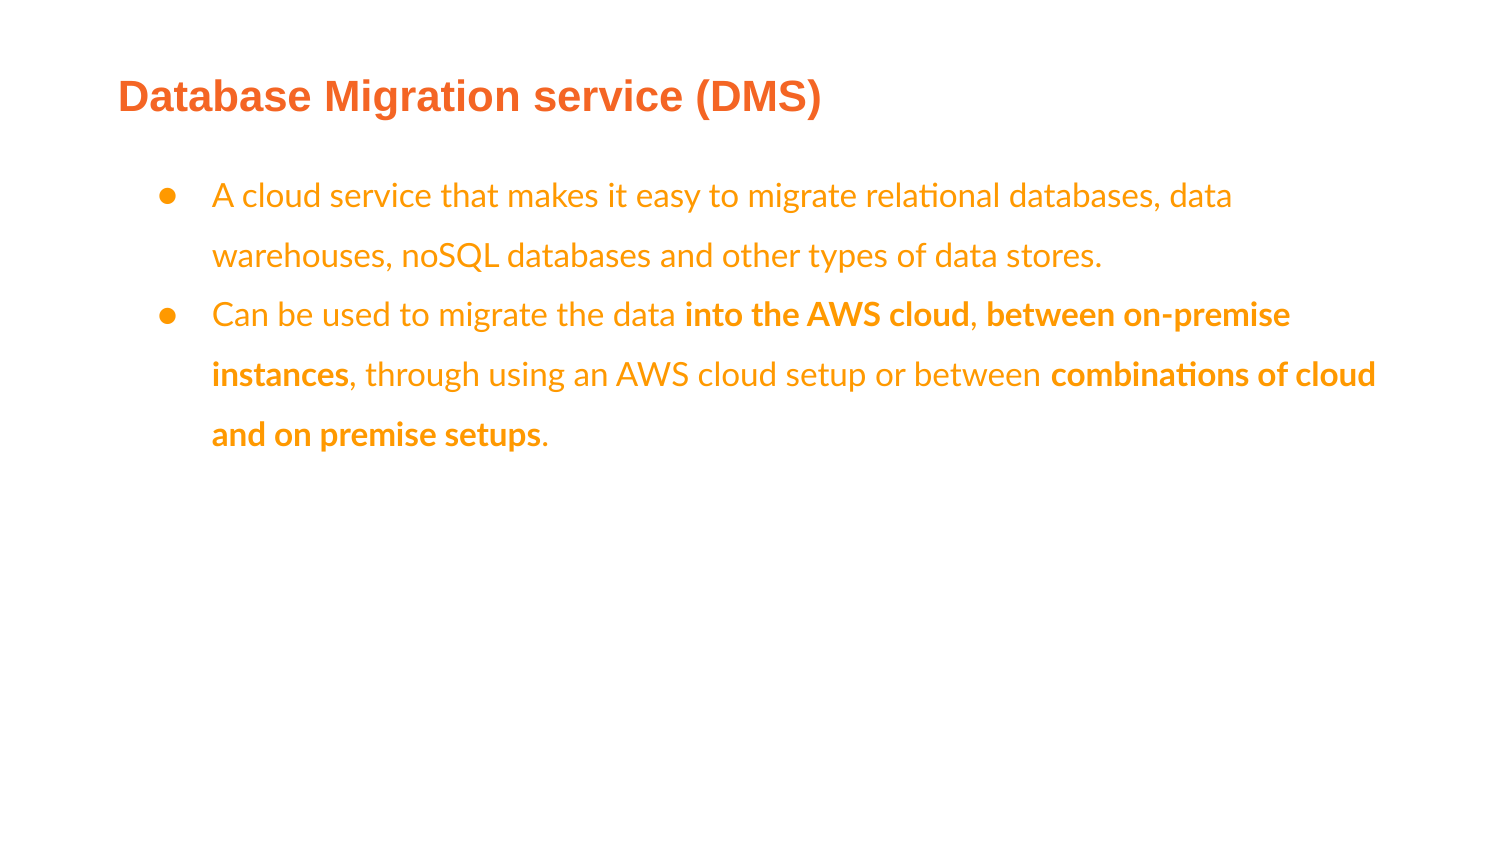

Database Migration service (DMS)
A cloud service that makes it easy to migrate relational databases, data warehouses, noSQL databases and other types of data stores.
Can be used to migrate the data into the AWS cloud, between on-premise instances, through using an AWS cloud setup or between combinations of cloud and on premise setups.